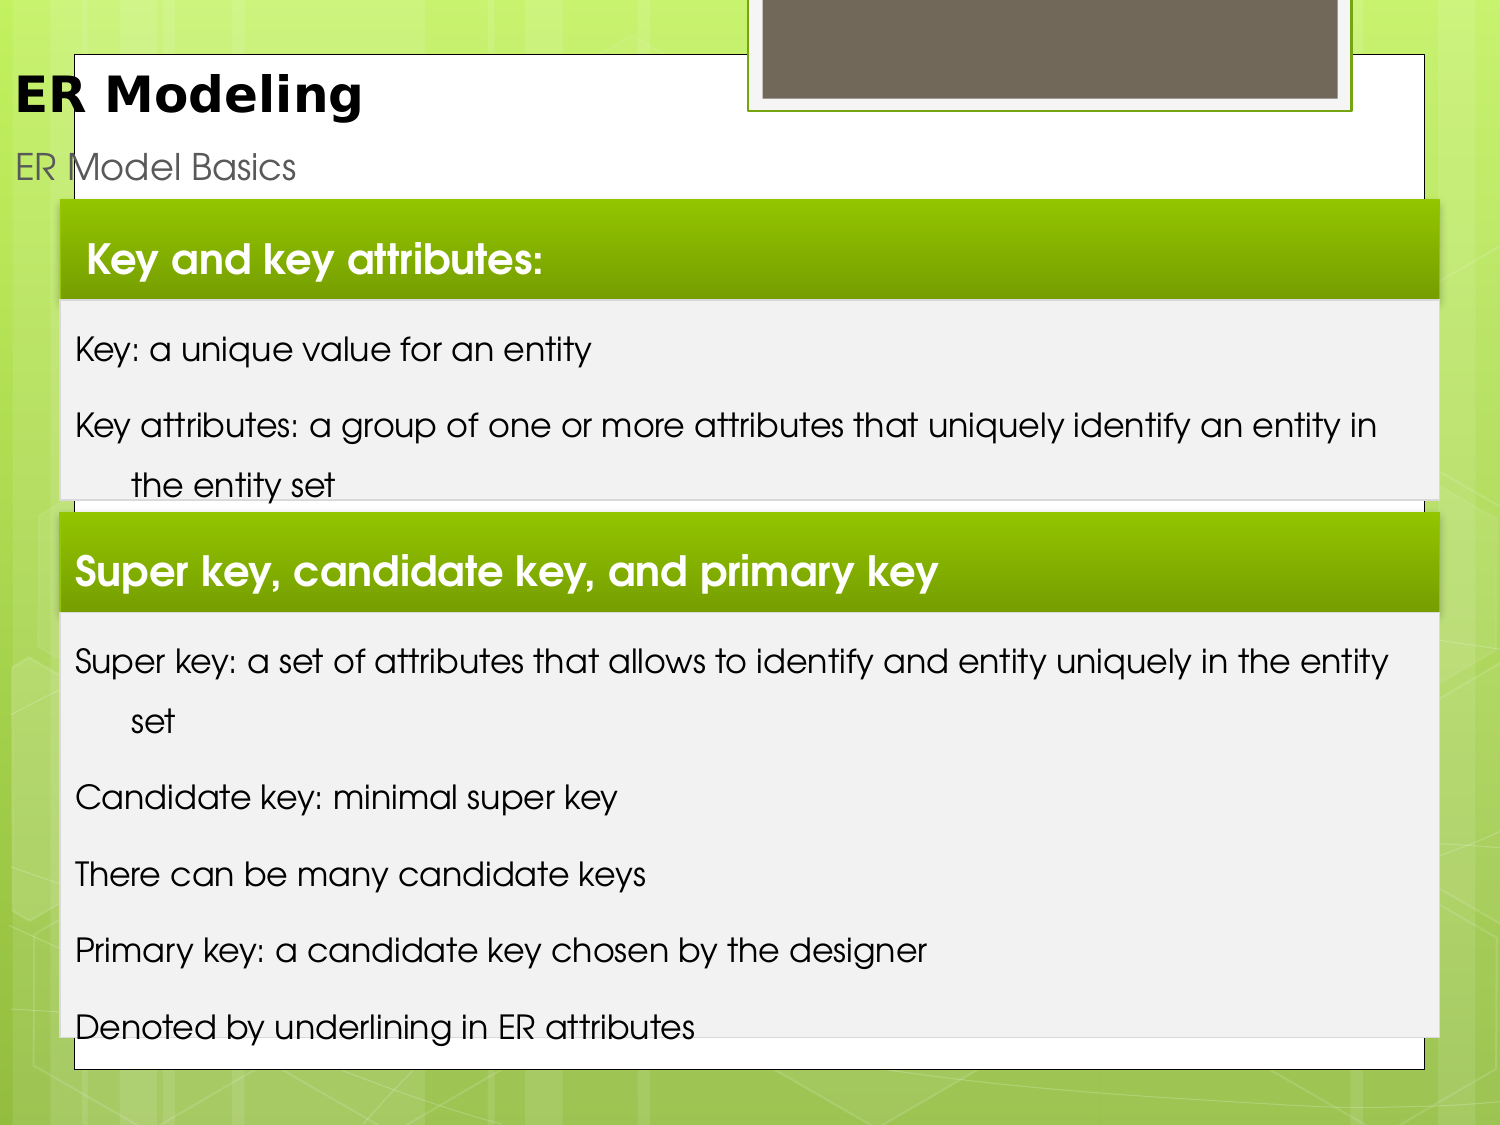

ER Modeling
# ER Model Basics
Key and key attributes:
Key: a unique value for an entity
Key attributes: a group of one or more attributes that uniquely identify an entity in the entity set
Super key, candidate key, and primary key
Super key: a set of attributes that allows to identify and entity uniquely in the entity set
Candidate key: minimal super key
There can be many candidate keys
Primary key: a candidate key chosen by the designer
Denoted by underlining in ER attributes